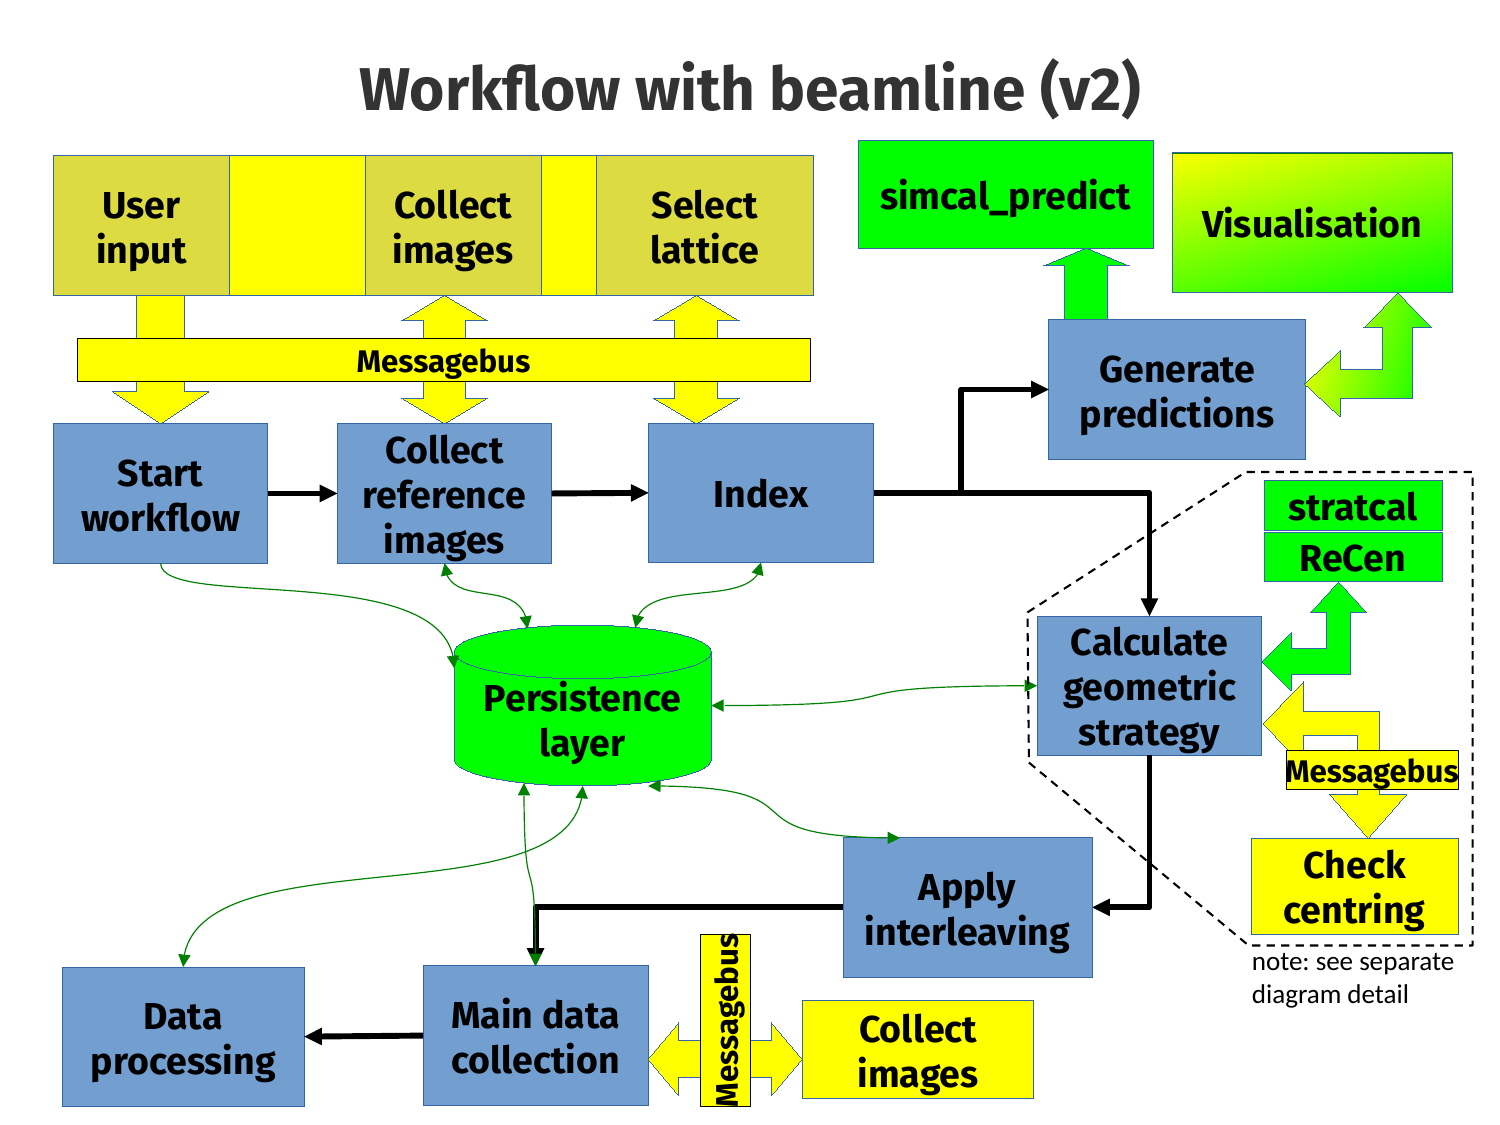

Workflow with beamline (v2)
simcal_predict
Visualisation

User input
Collect images
Select lattice

Generate predictions
Messagebus
Index
Start workflow
Collect reference images

stratcal
ReCen

Calculate geometric strategy
Persistence layer

Messagebus
Apply interleaving
Check centring
note: see separate diagram detail
Main data collection
Data processing
Messagebus
Collect images